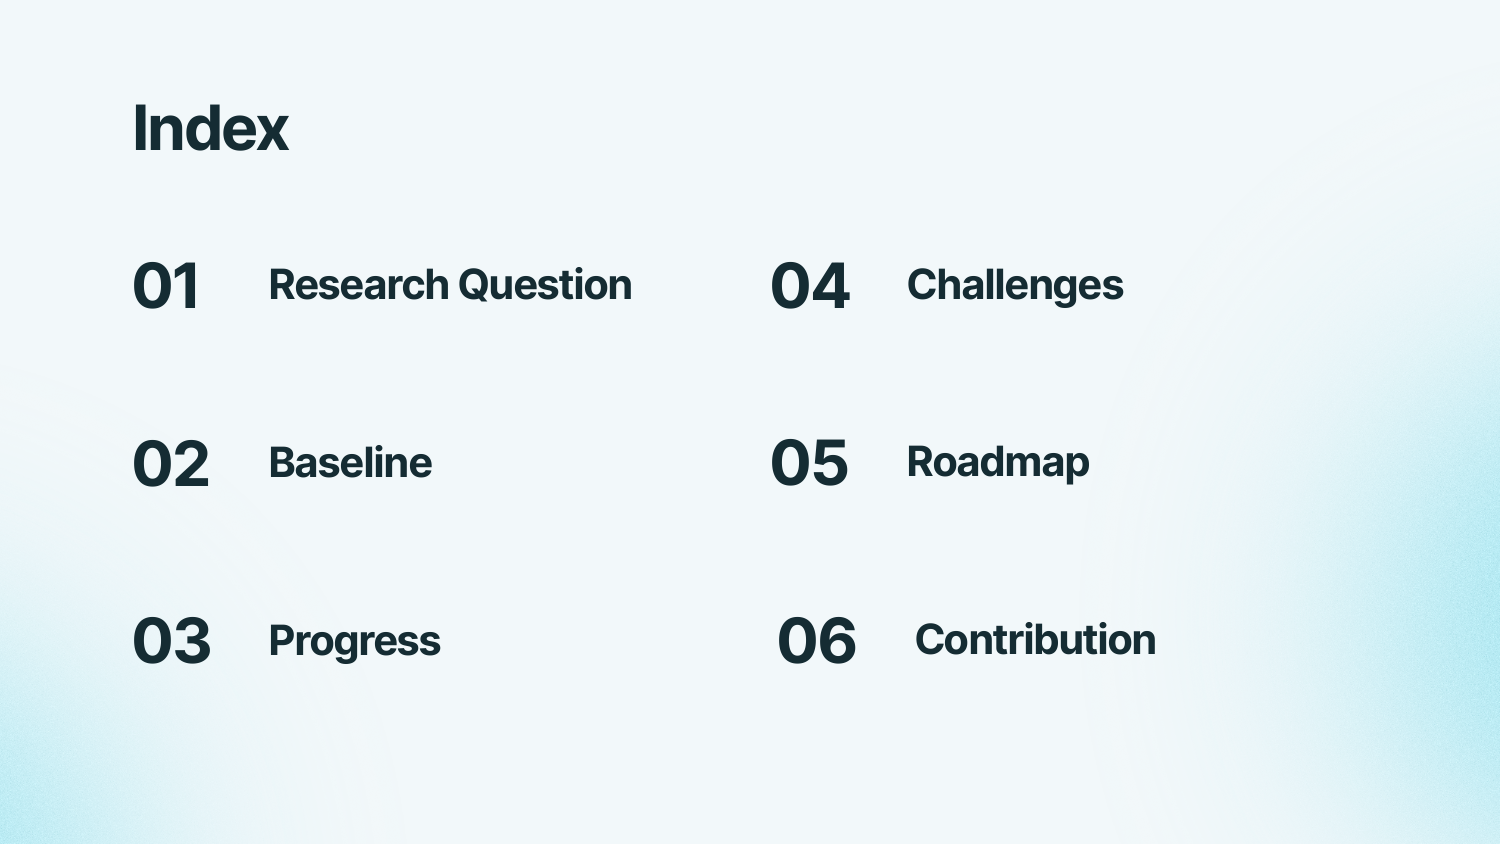

# Index
04
Research Question
Challenges
01
05
Roadmap
Baseline
02
06
Contribution
Progress
03